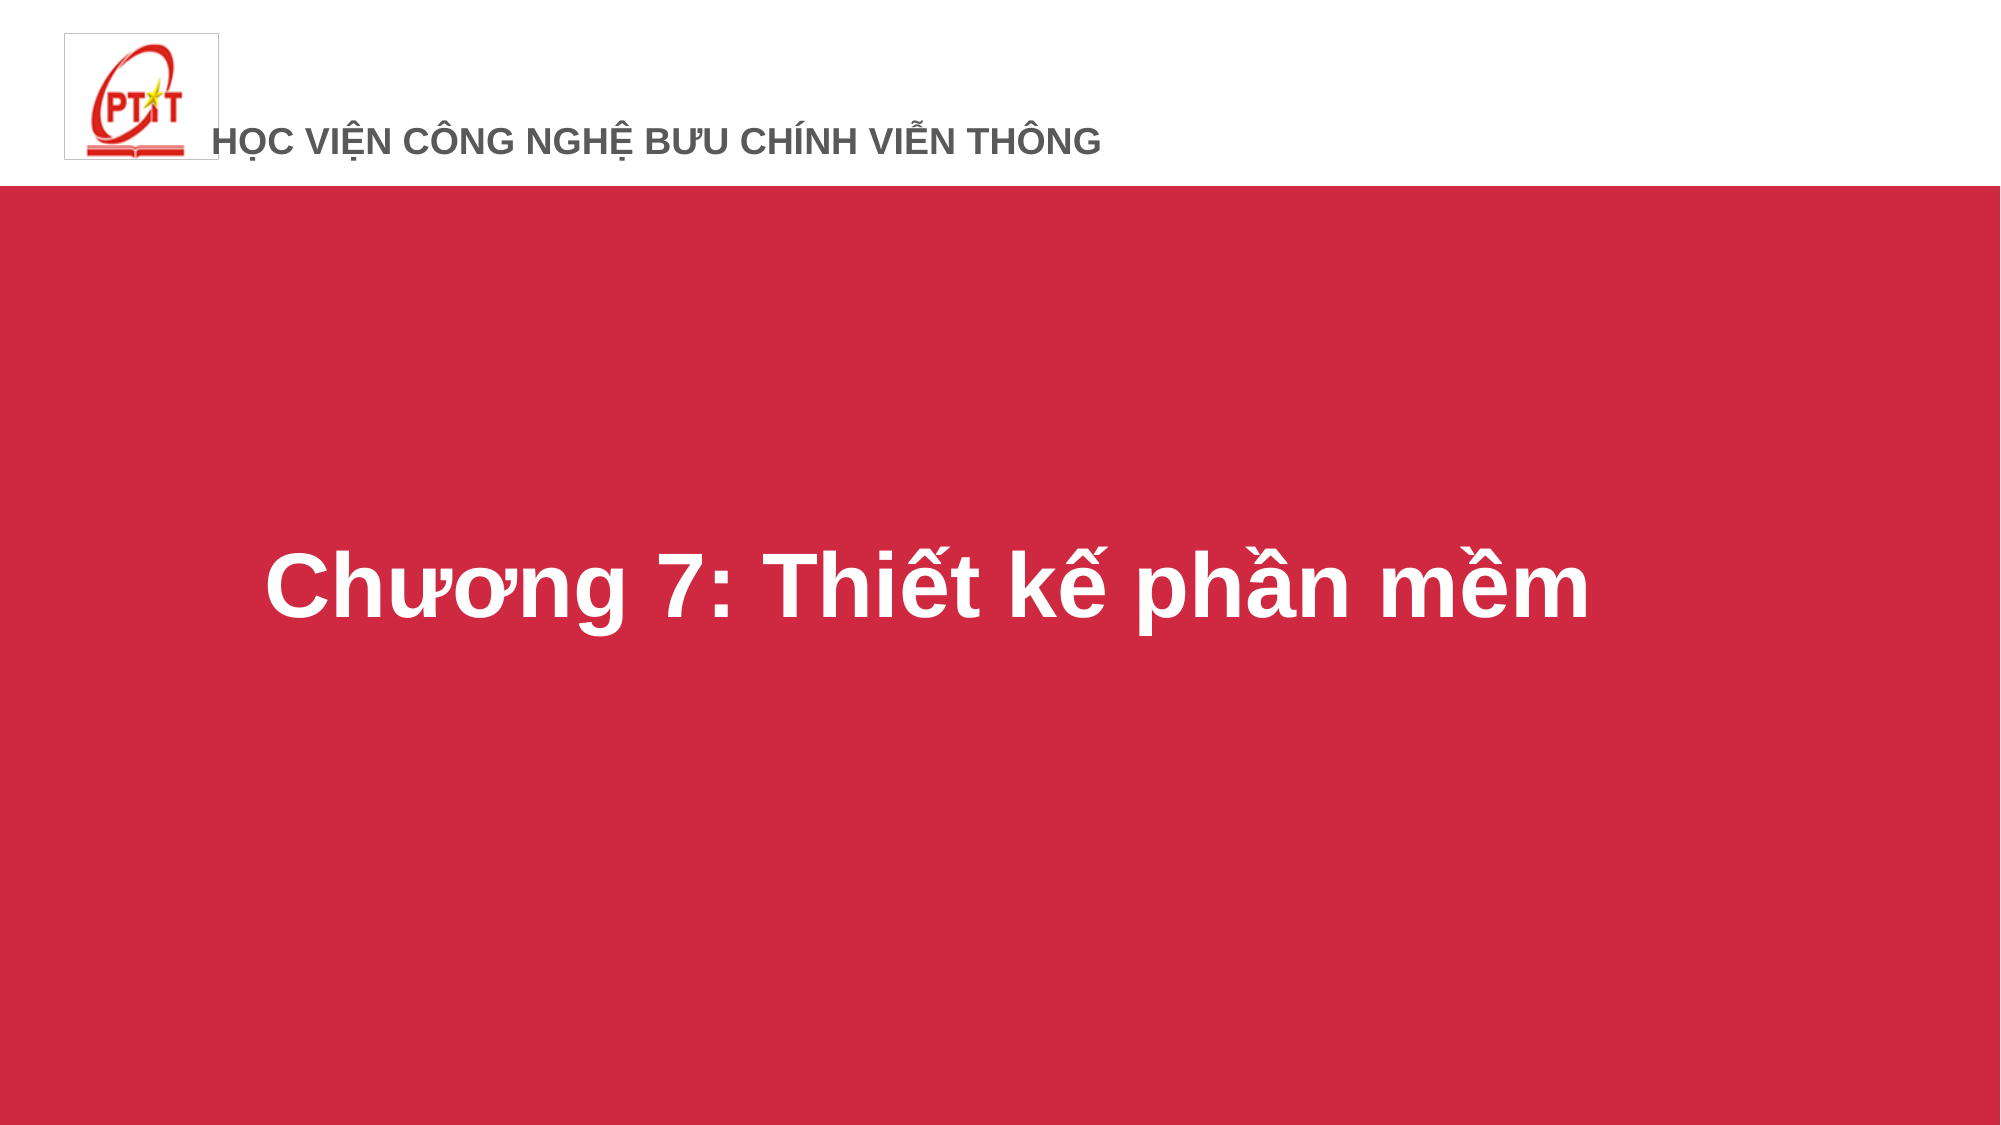

# Chương 7: Thiết kế phần mềm